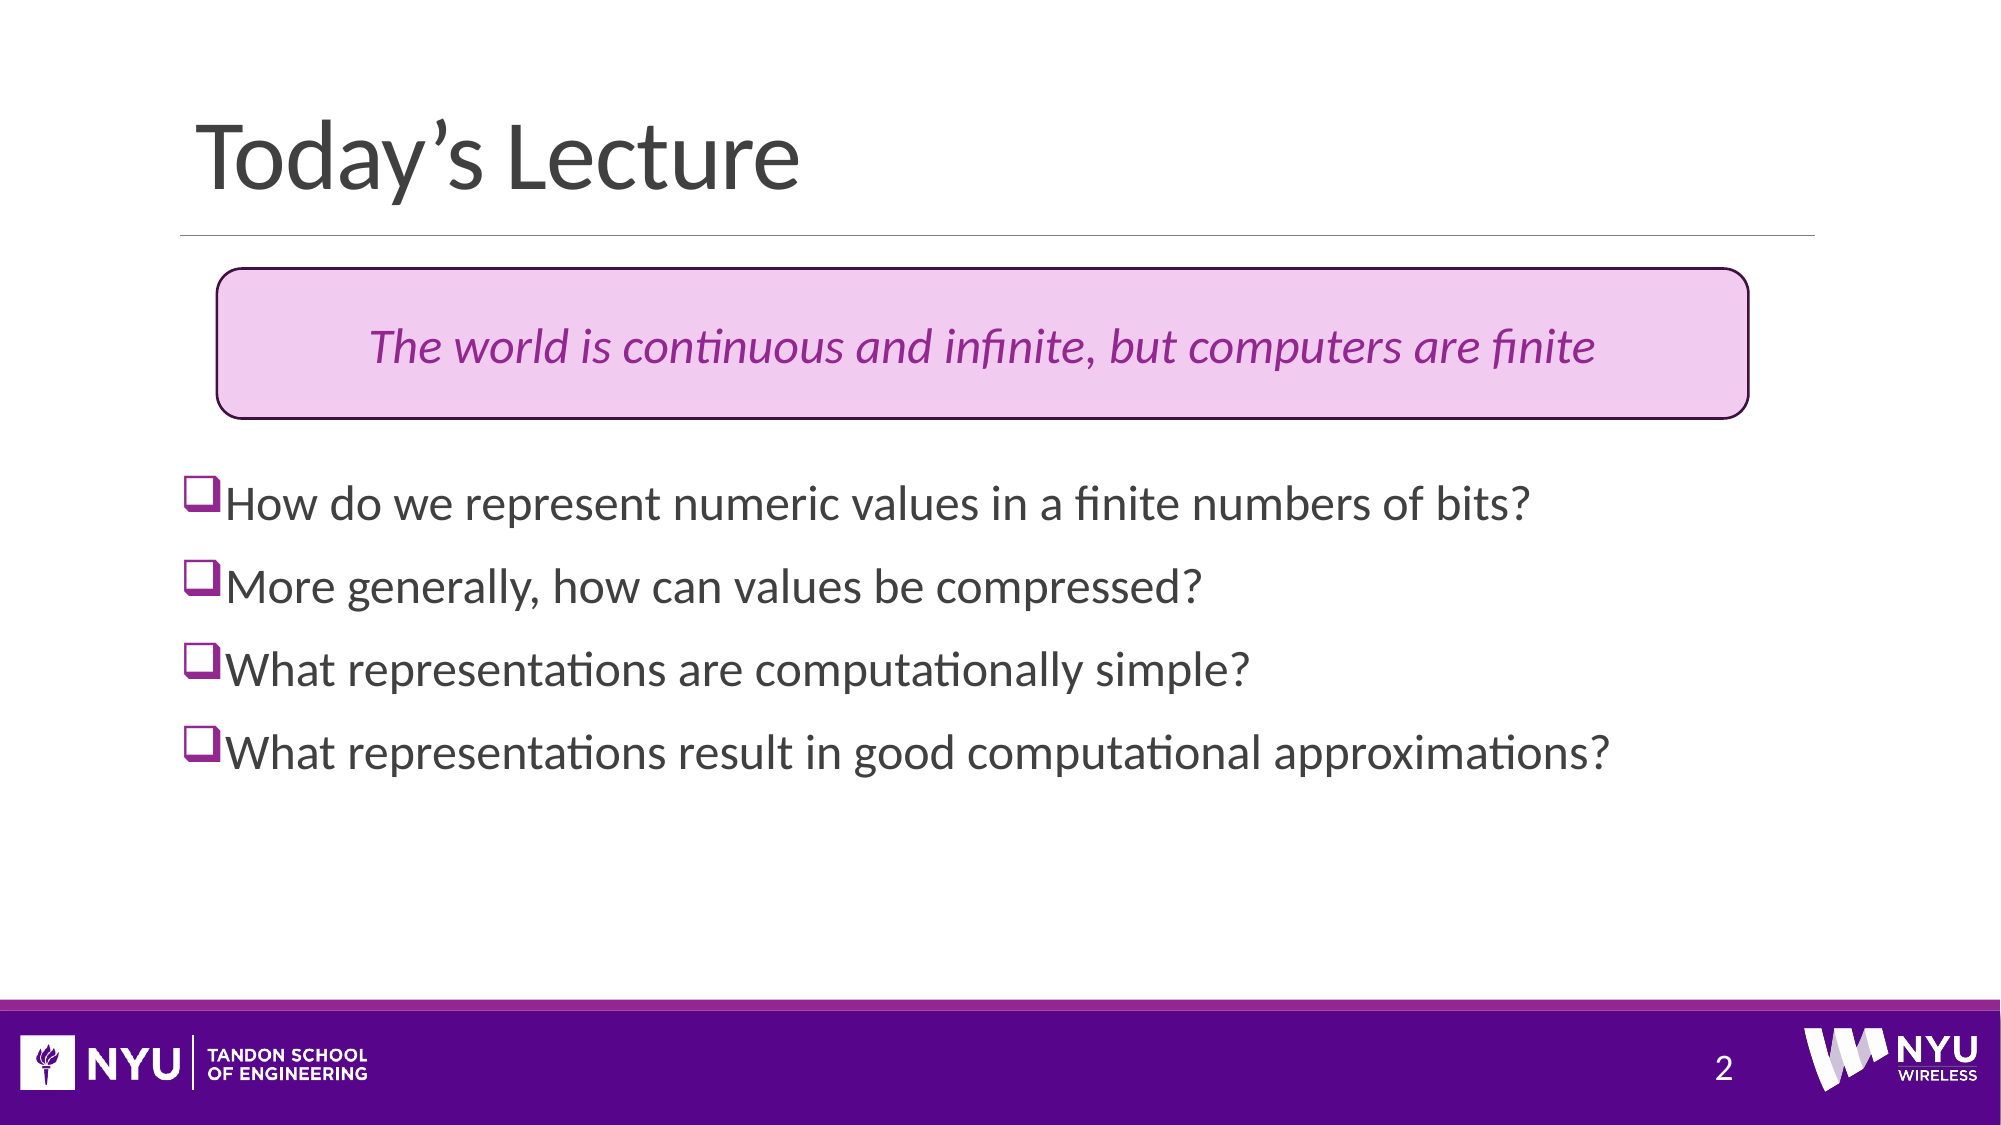

# Today’s Lecture
The world is continuous and infinite, but computers are finite
How do we represent numeric values in a finite numbers of bits?
More generally, how can values be compressed?
What representations are computationally simple?
What representations result in good computational approximations?

2